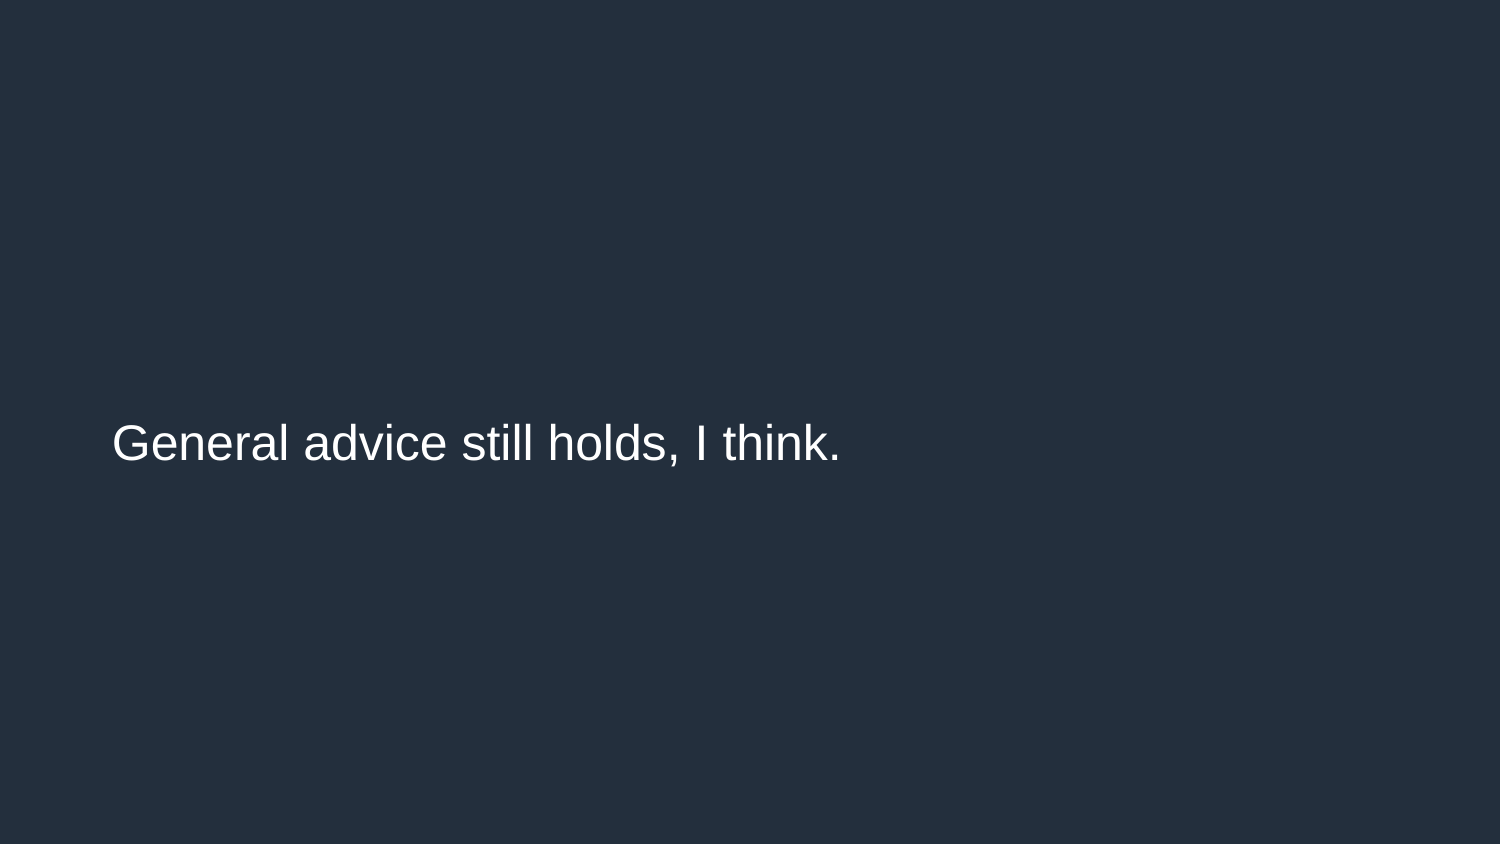

# General advice still holds, I think.